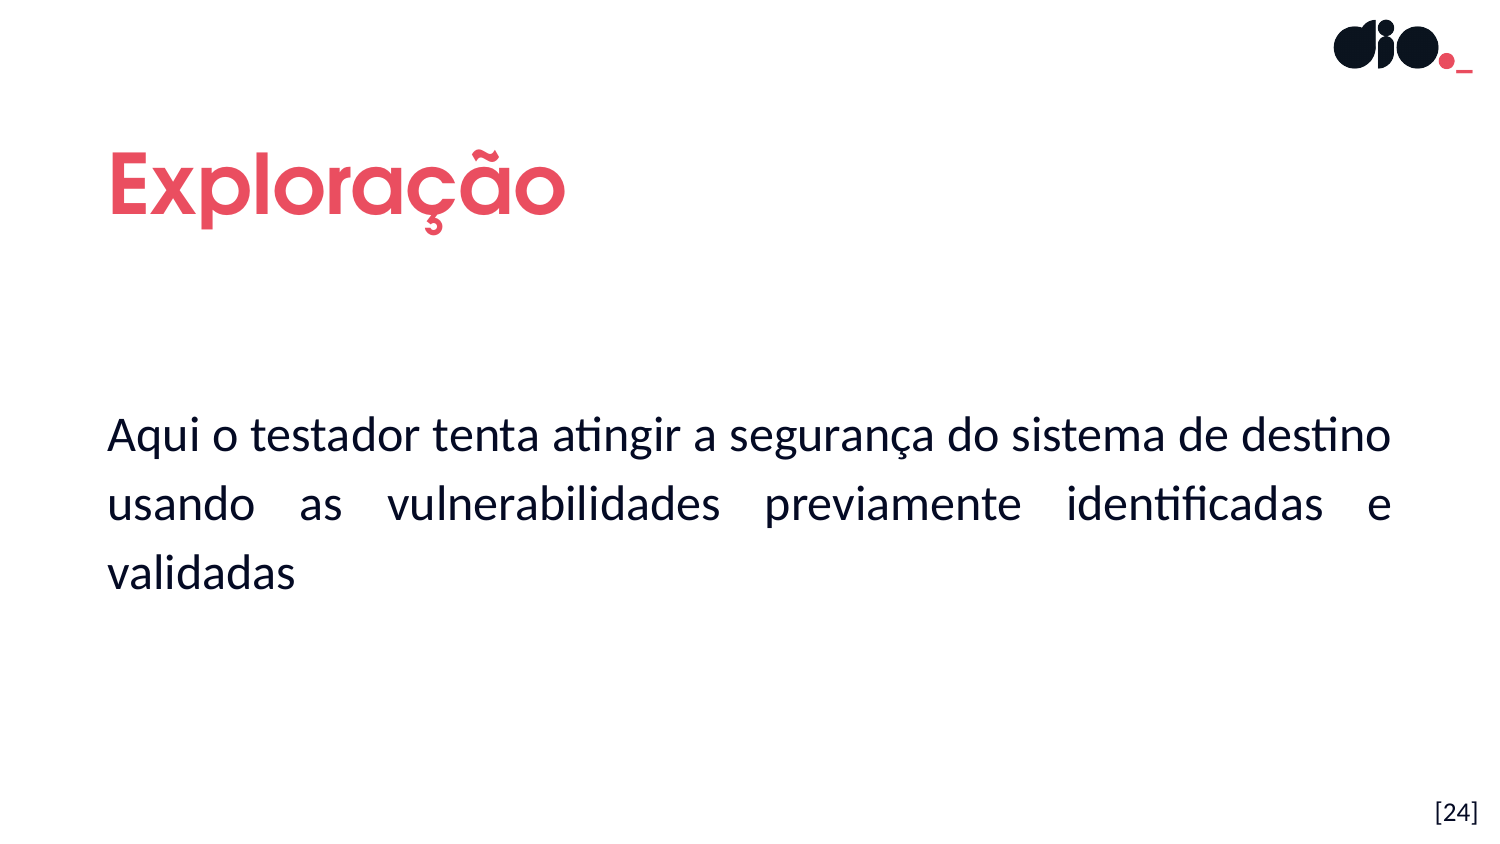

Exploração
Aqui o testador tenta atingir a segurança do sistema de destino usando as vulnerabilidades previamente identificadas e validadas
[24]